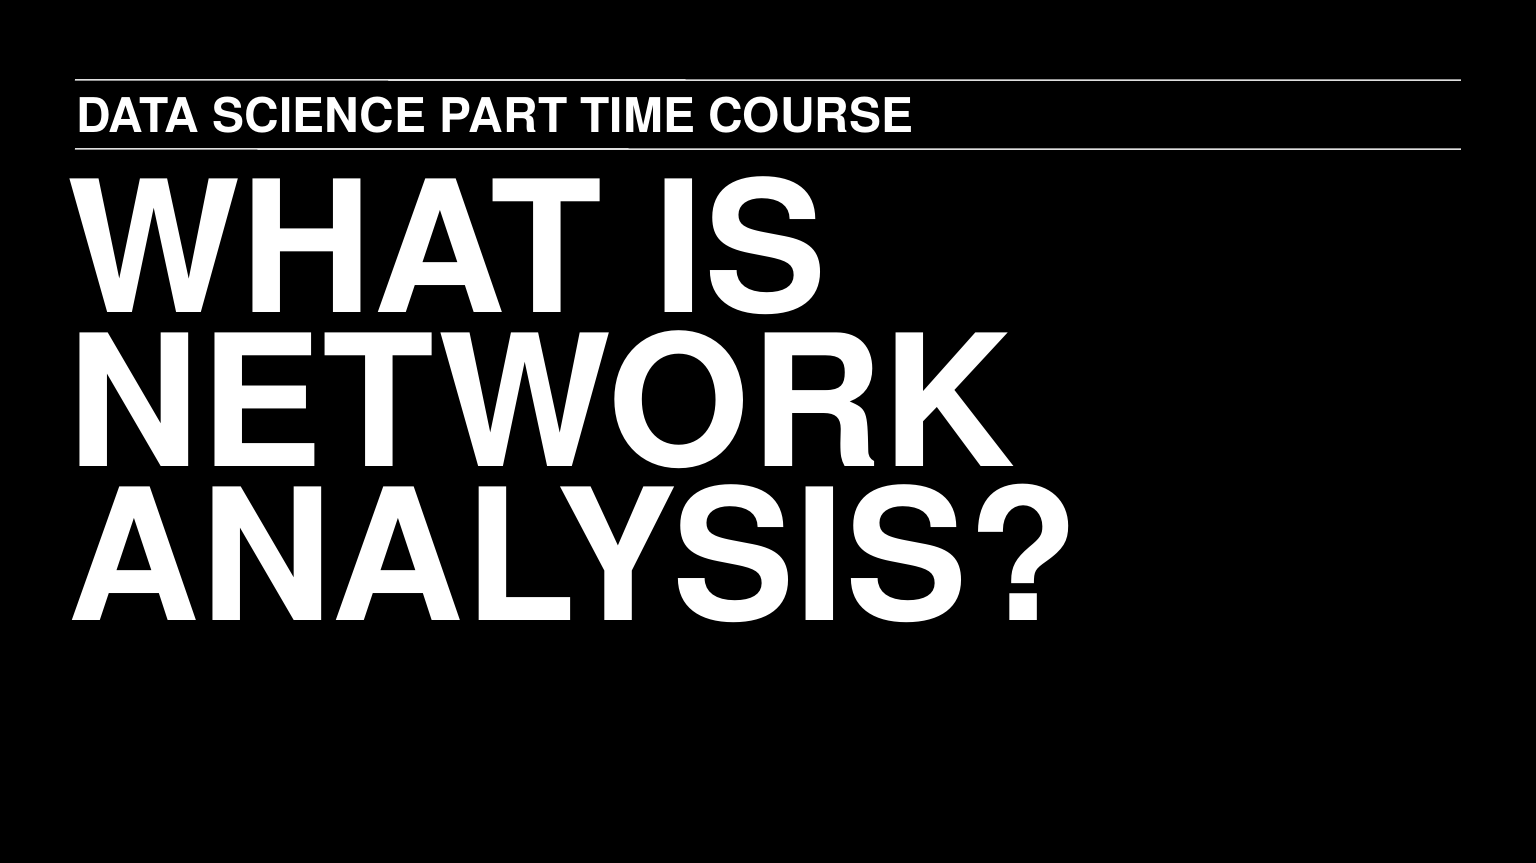

DATA SCIENCE PART TIME COURSE

WHAT IS NETWORK ANALYSIS?